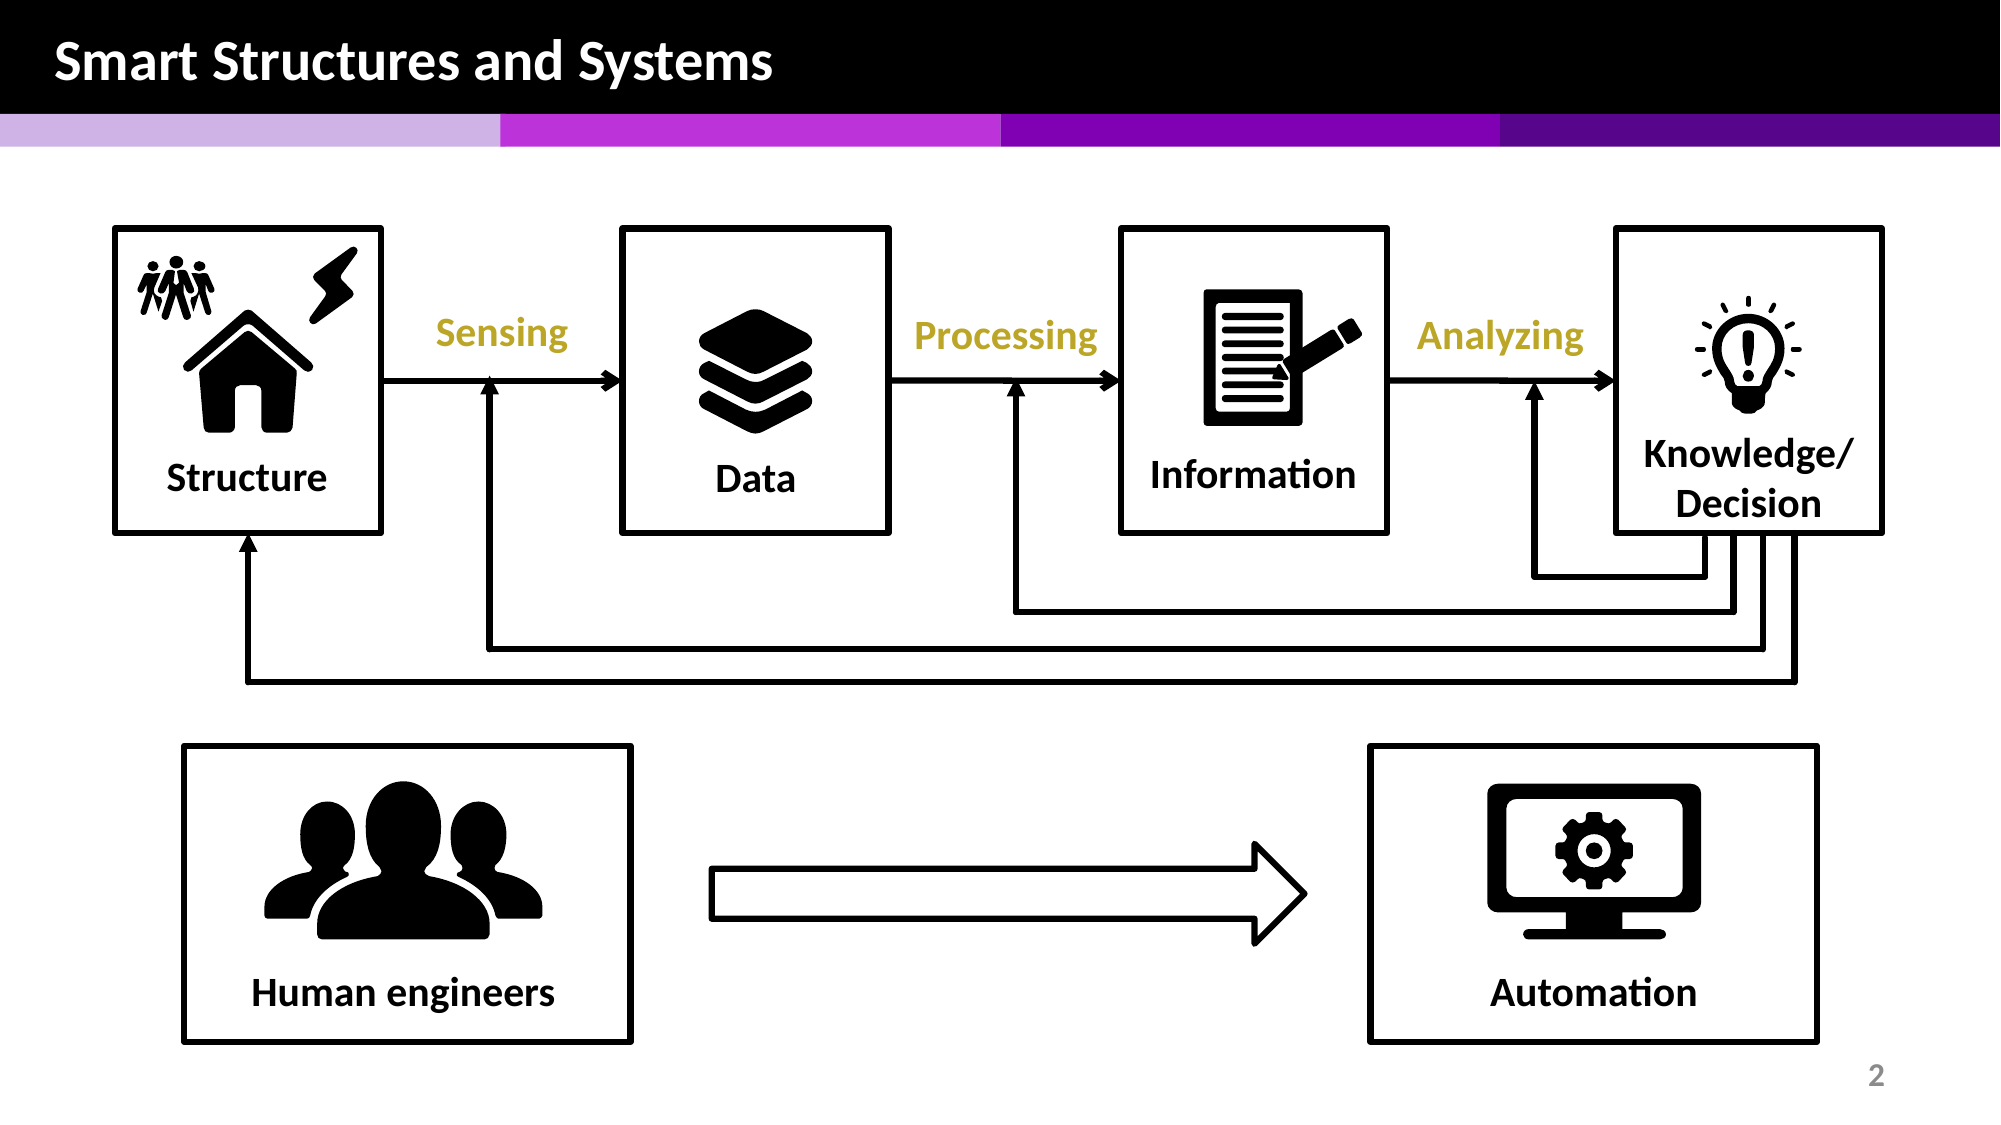

Smart Structures and Systems

Sensing
Processing
Analyzing

Knowledge/ Decision
Information
Structure
Data

Human engineers
Automation